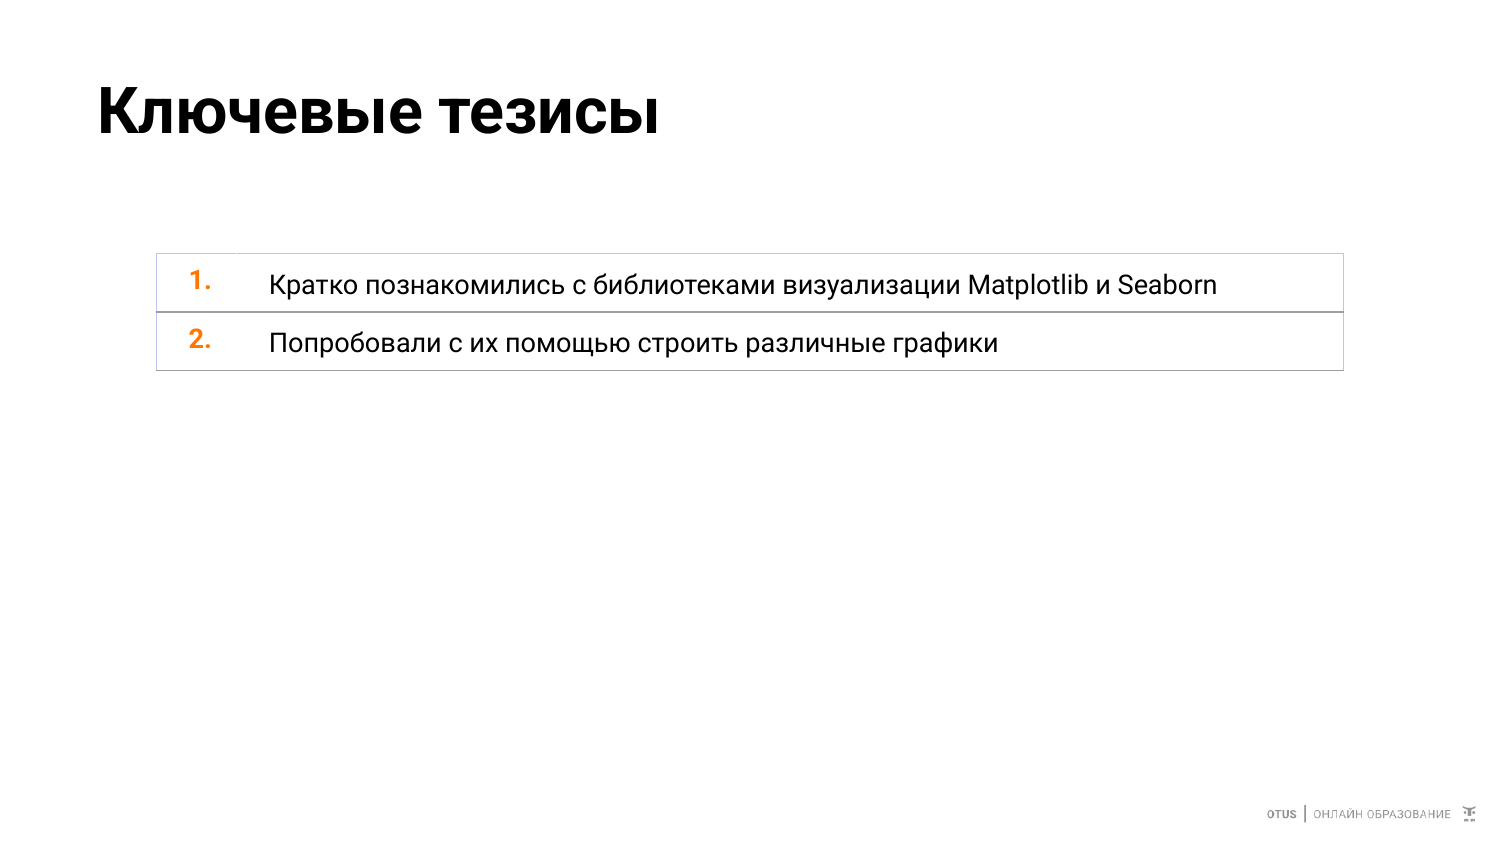

# Ключевые тезисы

| 1. | Кратко познакомились с библиотеками визуализации Matplotlib и Seaborn |
| --- | --- |
| 2. | Попробовали с их помощью строить различные графики |